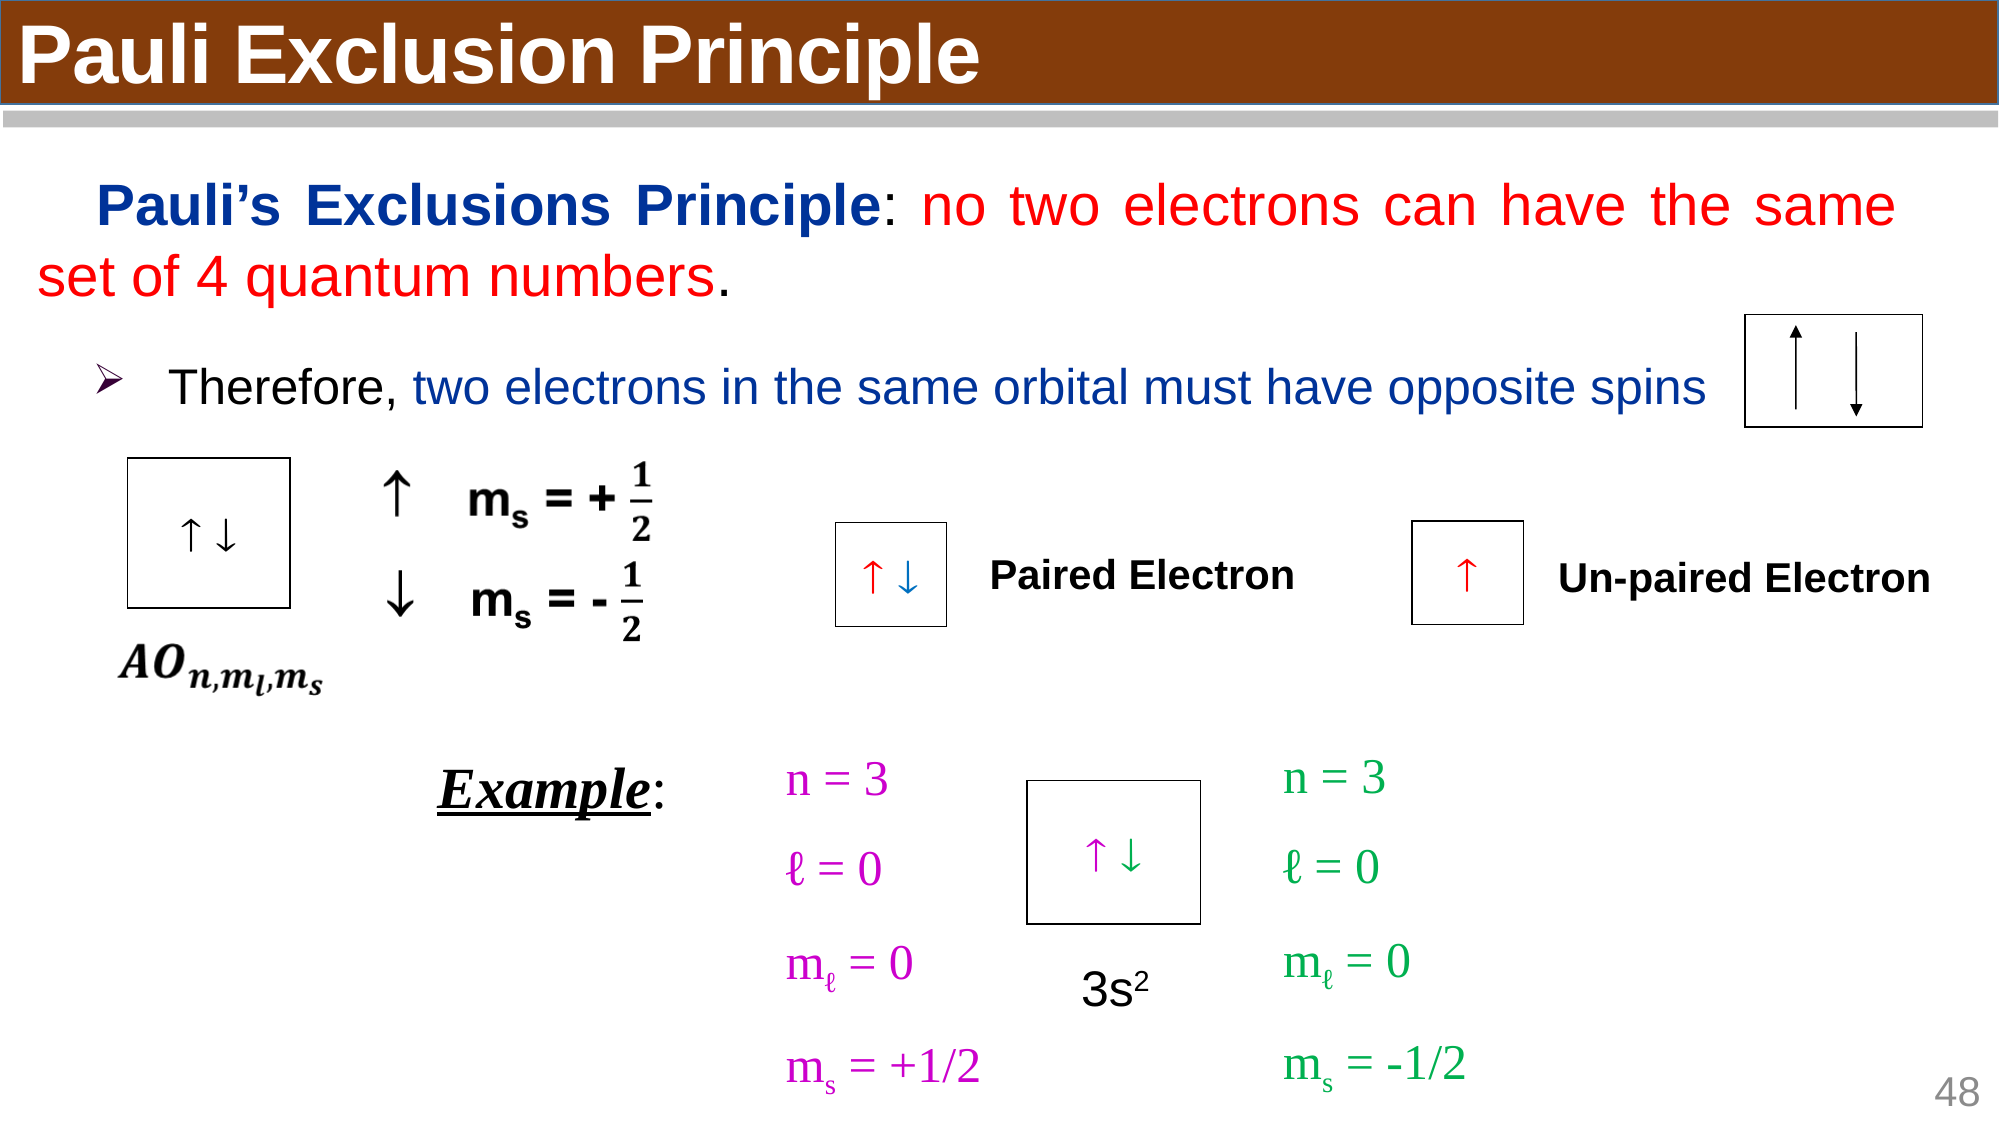

Pauli Exclusion Principle

Pauli’s Exclusions Principle: no two electrons can have the same set of 4 quantum numbers.

Therefore, two electrons in the same orbital must have opposite spins

↑ ↓

↑
Un-paired Electron
↑ ↓
Paired Electron
n = 3
ℓ = 0
mℓ = 0
ms = -1/2
Example:
n = 3
ℓ = 0
mℓ = 0
ms = +1/2
↑ ↓
3s2
48